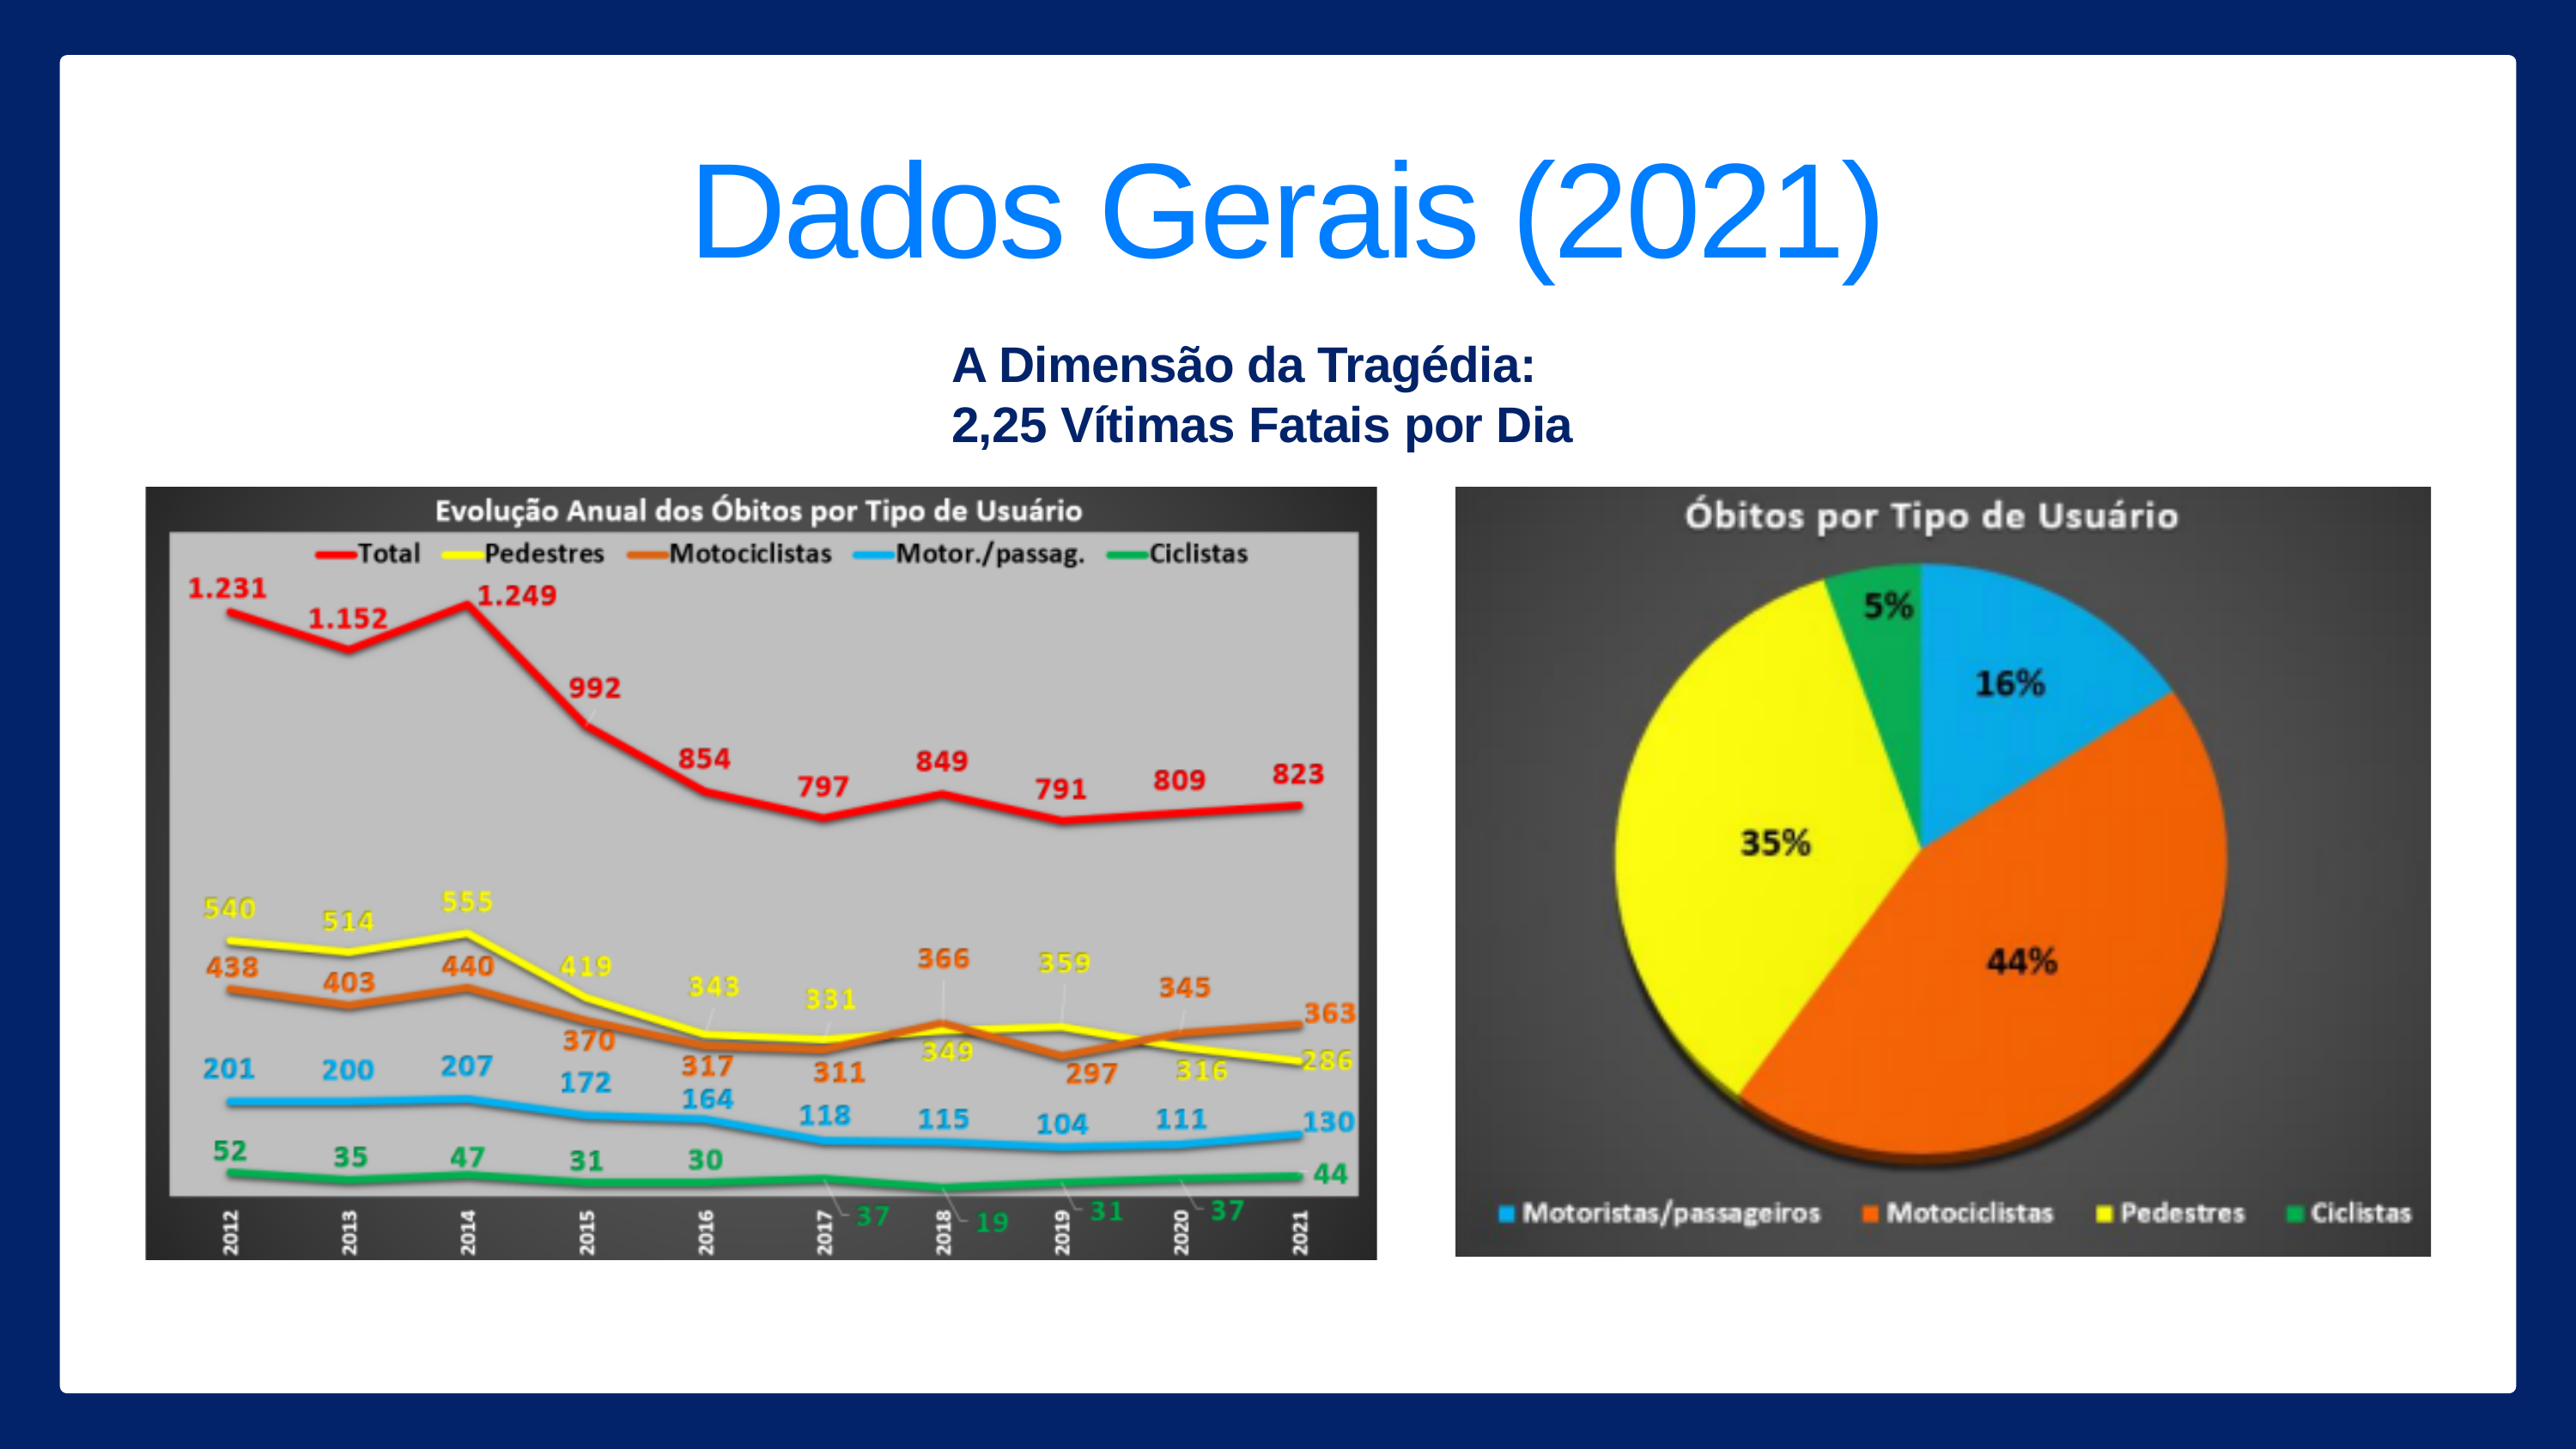

Dados Gerais (2021)
A Dimensão da Tragédia: 2,25 Vítimas Fatais por Dia